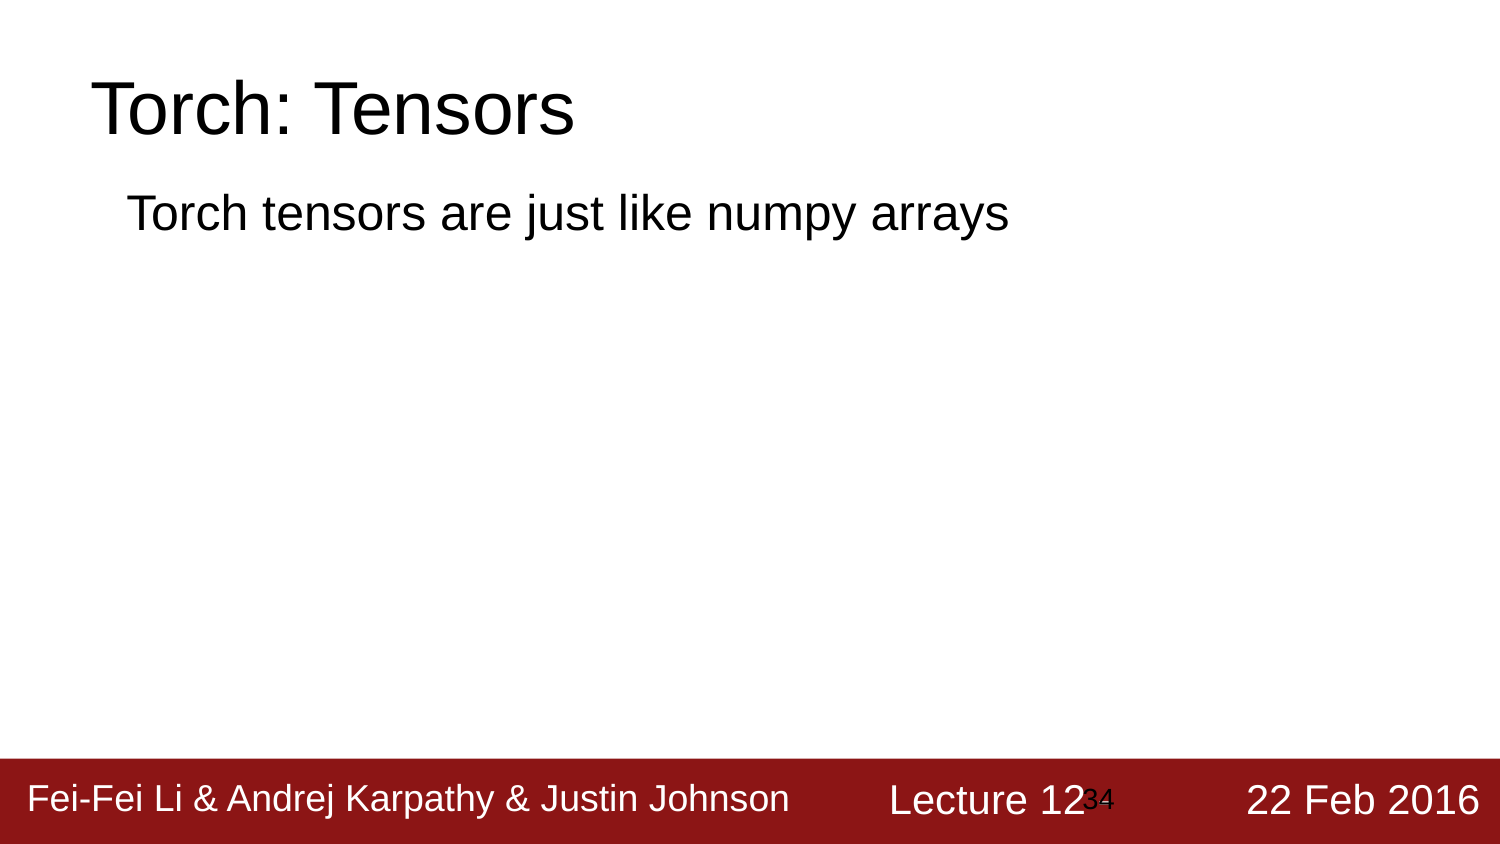

# Torch: Tensors
Torch tensors are just like numpy arrays
34